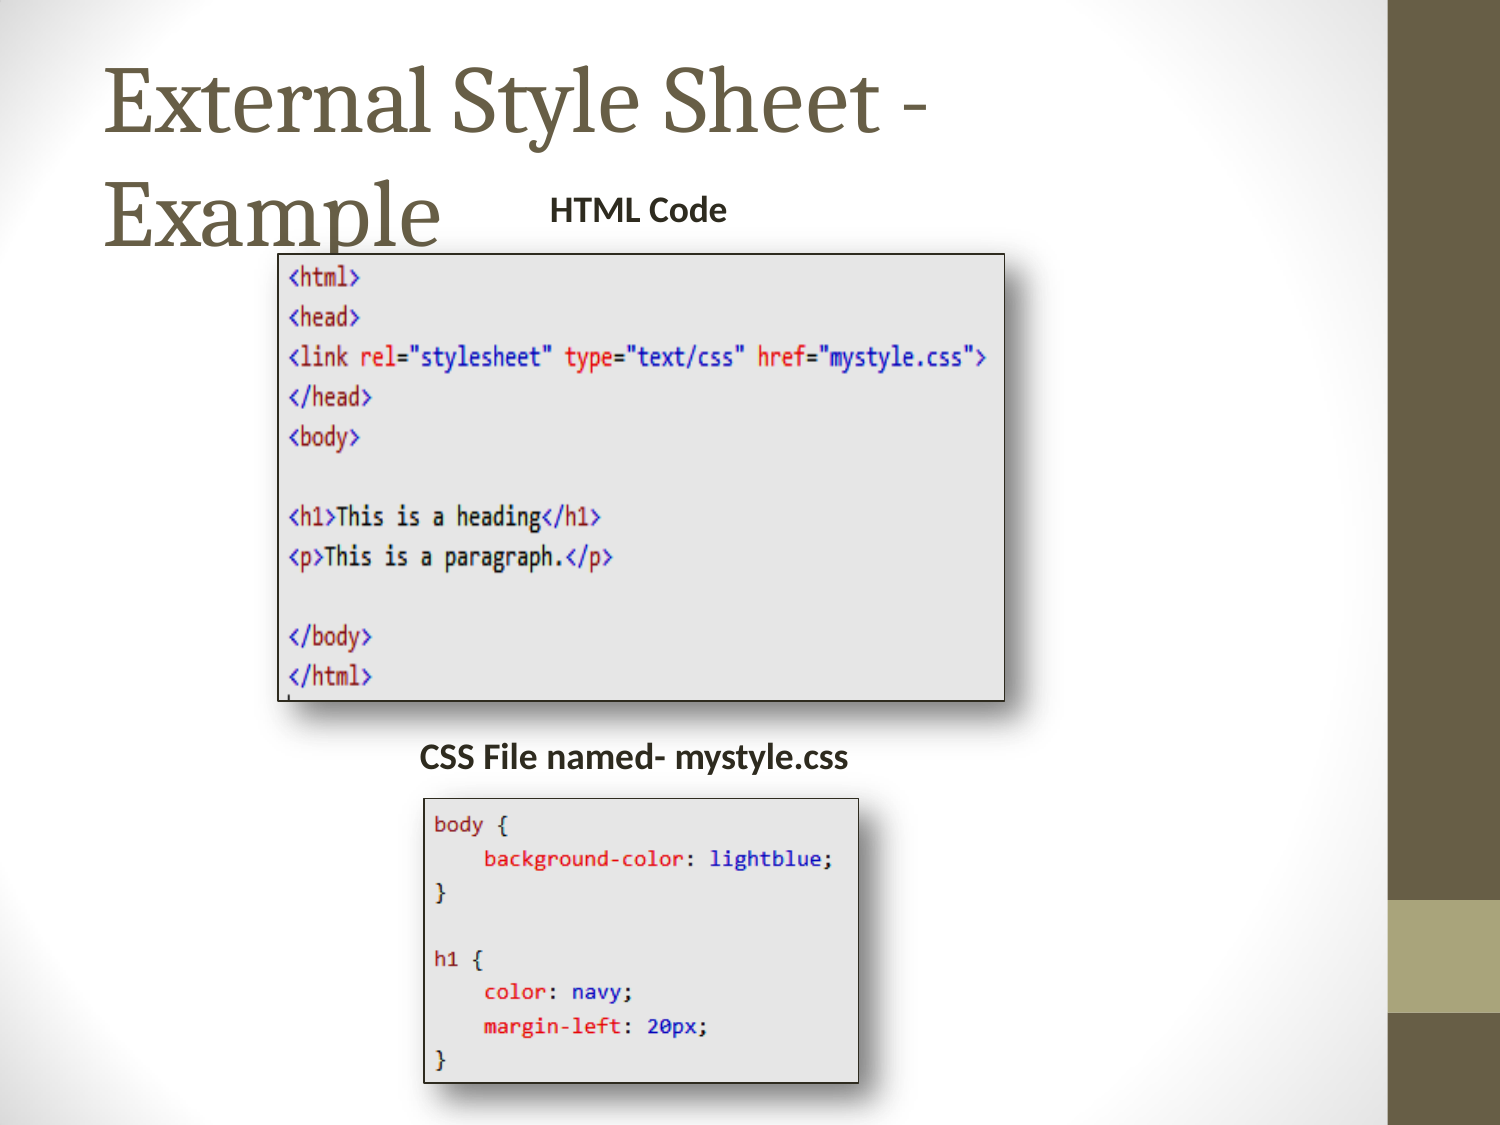

# External Style Sheet - Example
HTML Code

CSS File named- mystyle.css